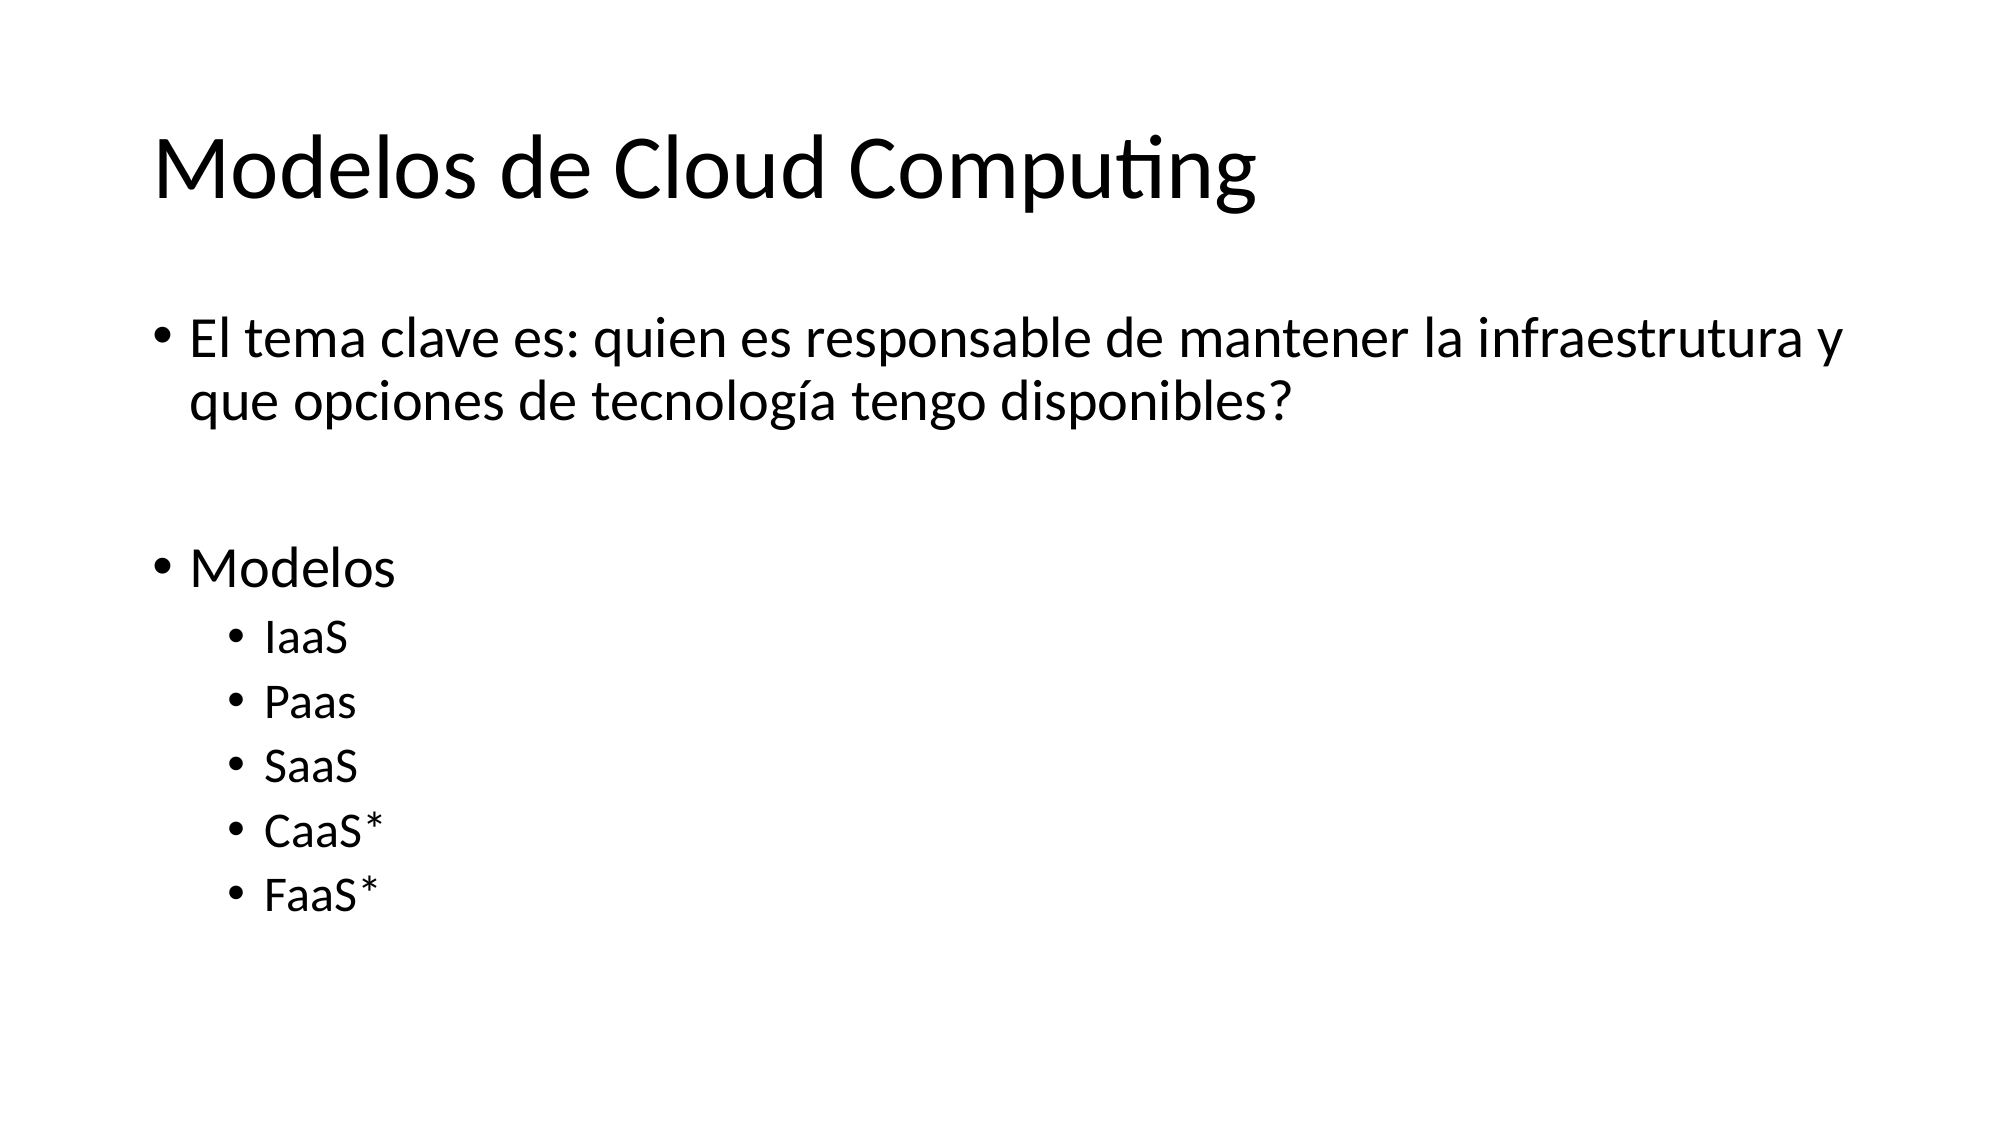

# Modelos de Cloud Computing
El tema clave es: quien es responsable de mantener la infraestrutura y que opciones de tecnología tengo disponibles?

Modelos
IaaS
Paas
SaaS
CaaS*
FaaS*